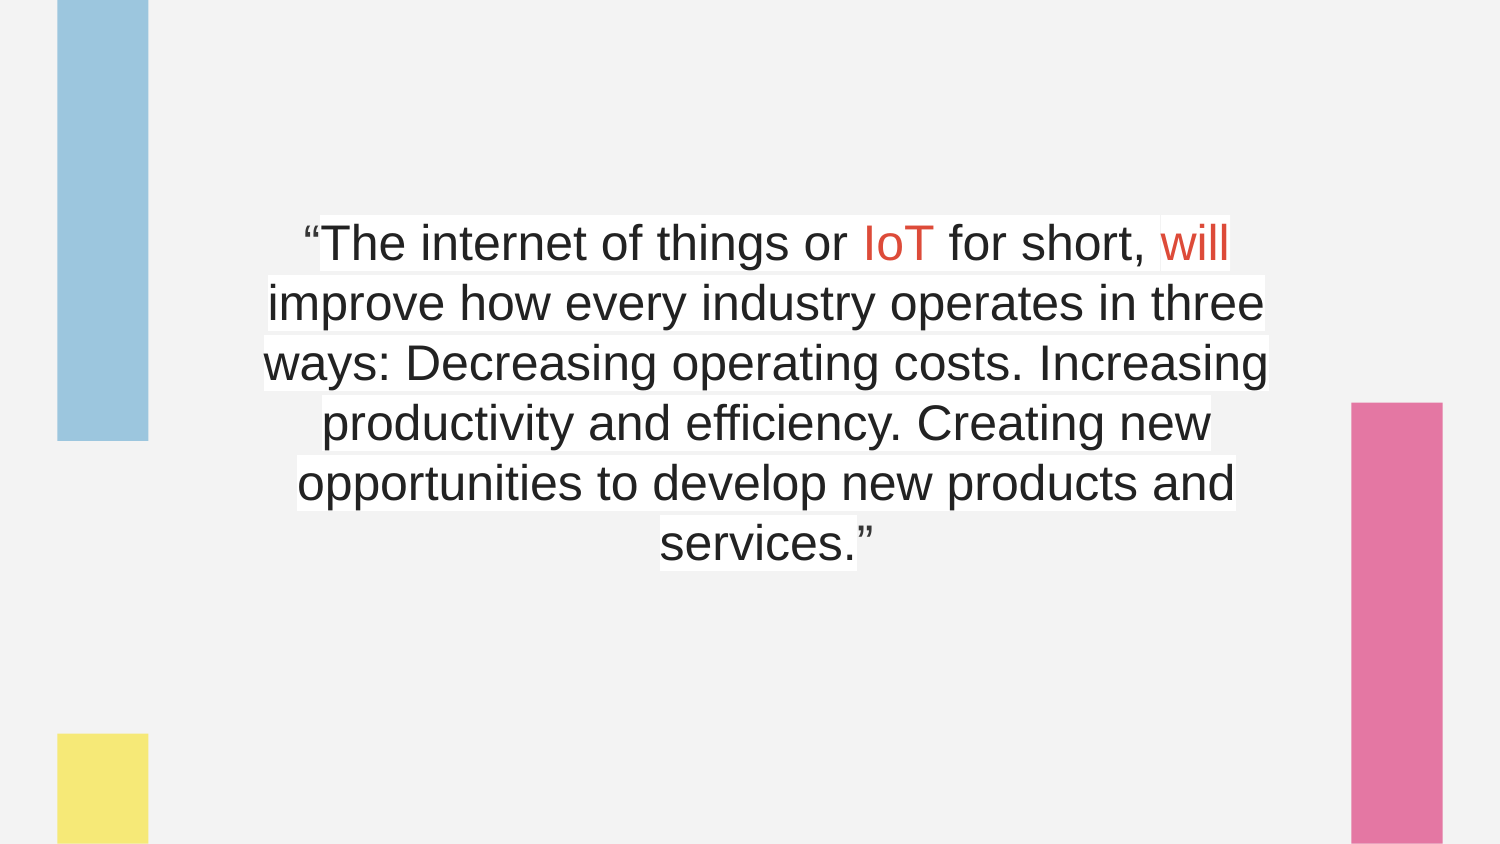

“The internet of things or IoT for short, will improve how every industry operates in three ways: Decreasing operating costs. Increasing productivity and efficiency. Creating new opportunities to develop new products and services.”